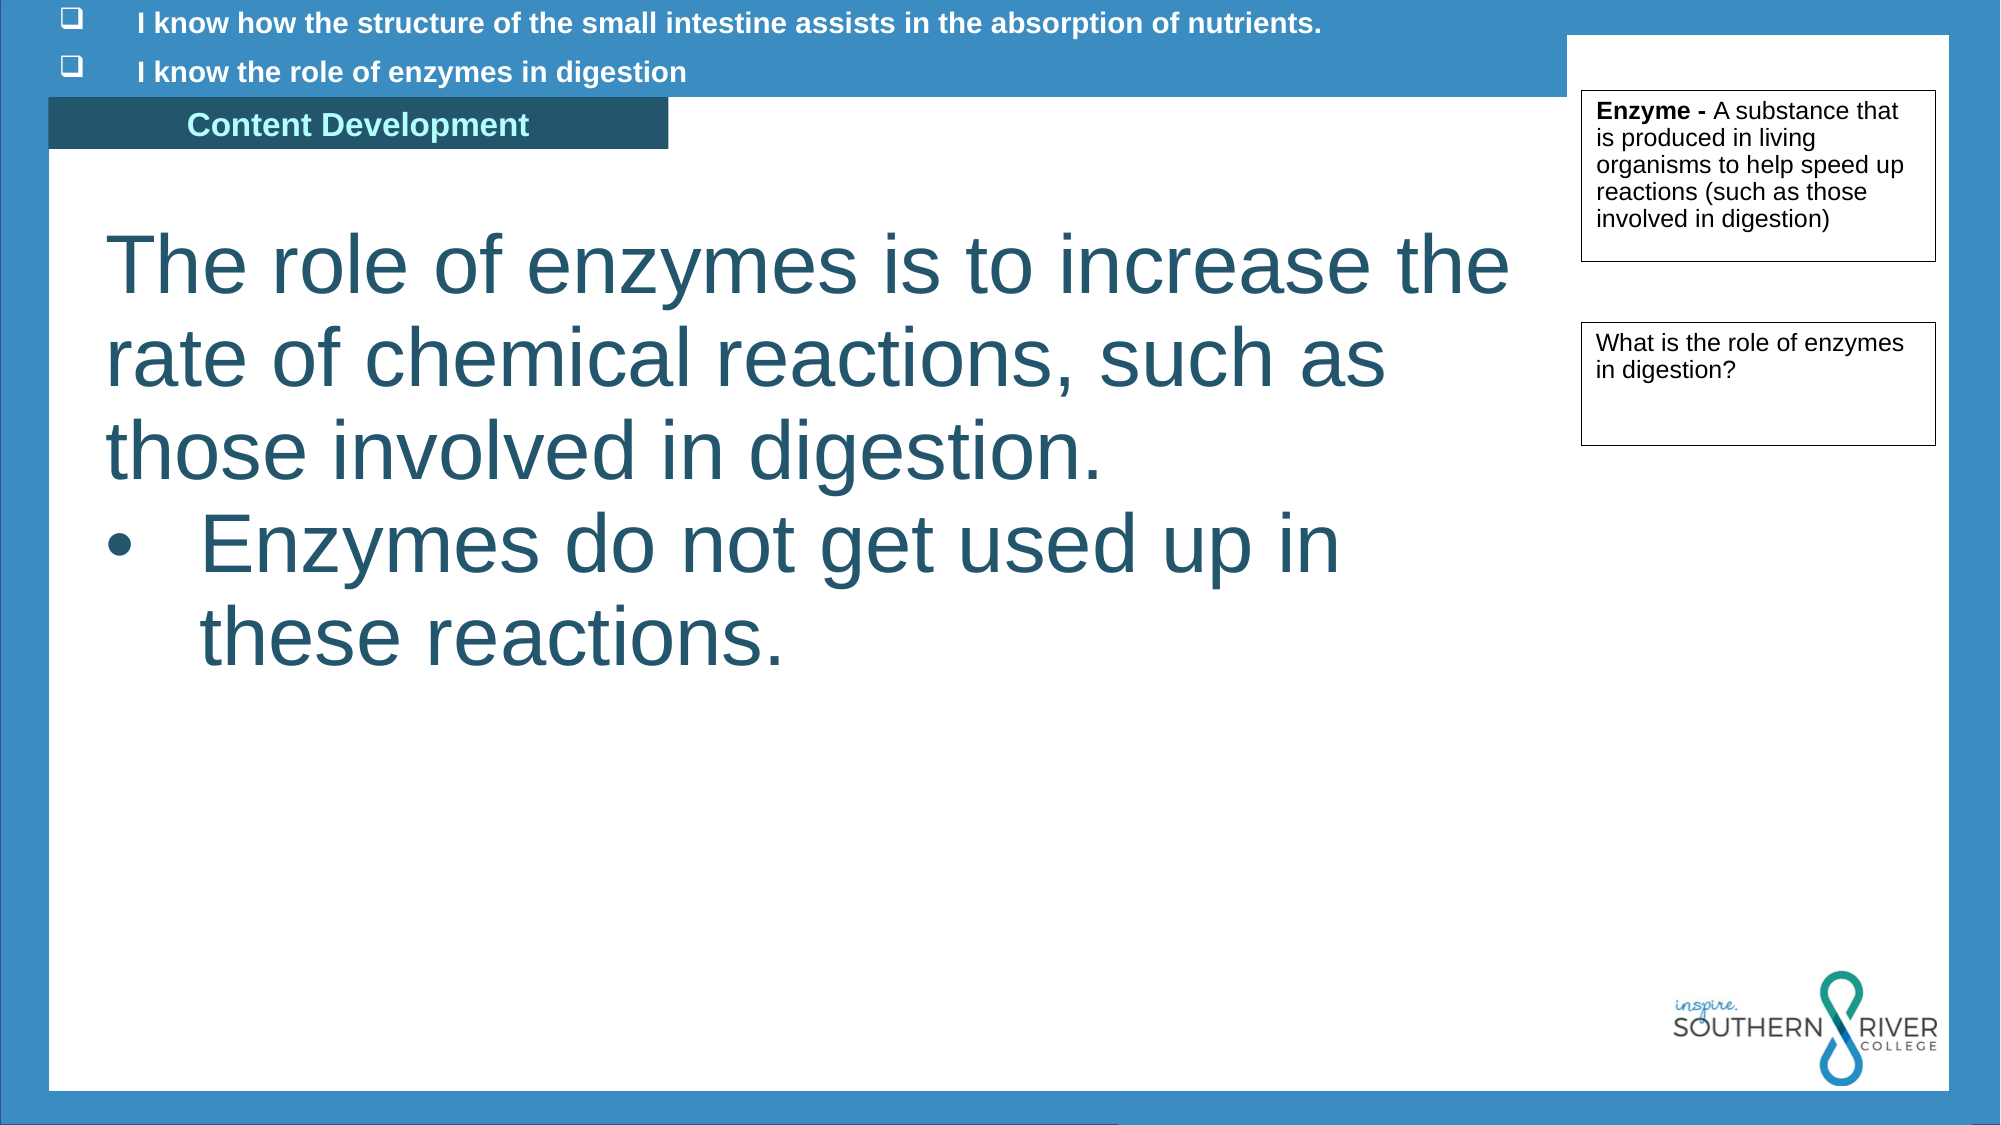

I know how the structure of the small intestine assists in the absorption of nutrients.
 I know the role of enzymes in digestion

Enzyme - A substance that is produced in living organisms to help speed up reactions (such as those involved in digestion)

The role of enzymes is to increase the rate of chemical reactions, such as those involved in digestion.
Enzymes do not get used up in these reactions.

What is the role of enzymes in digestion?